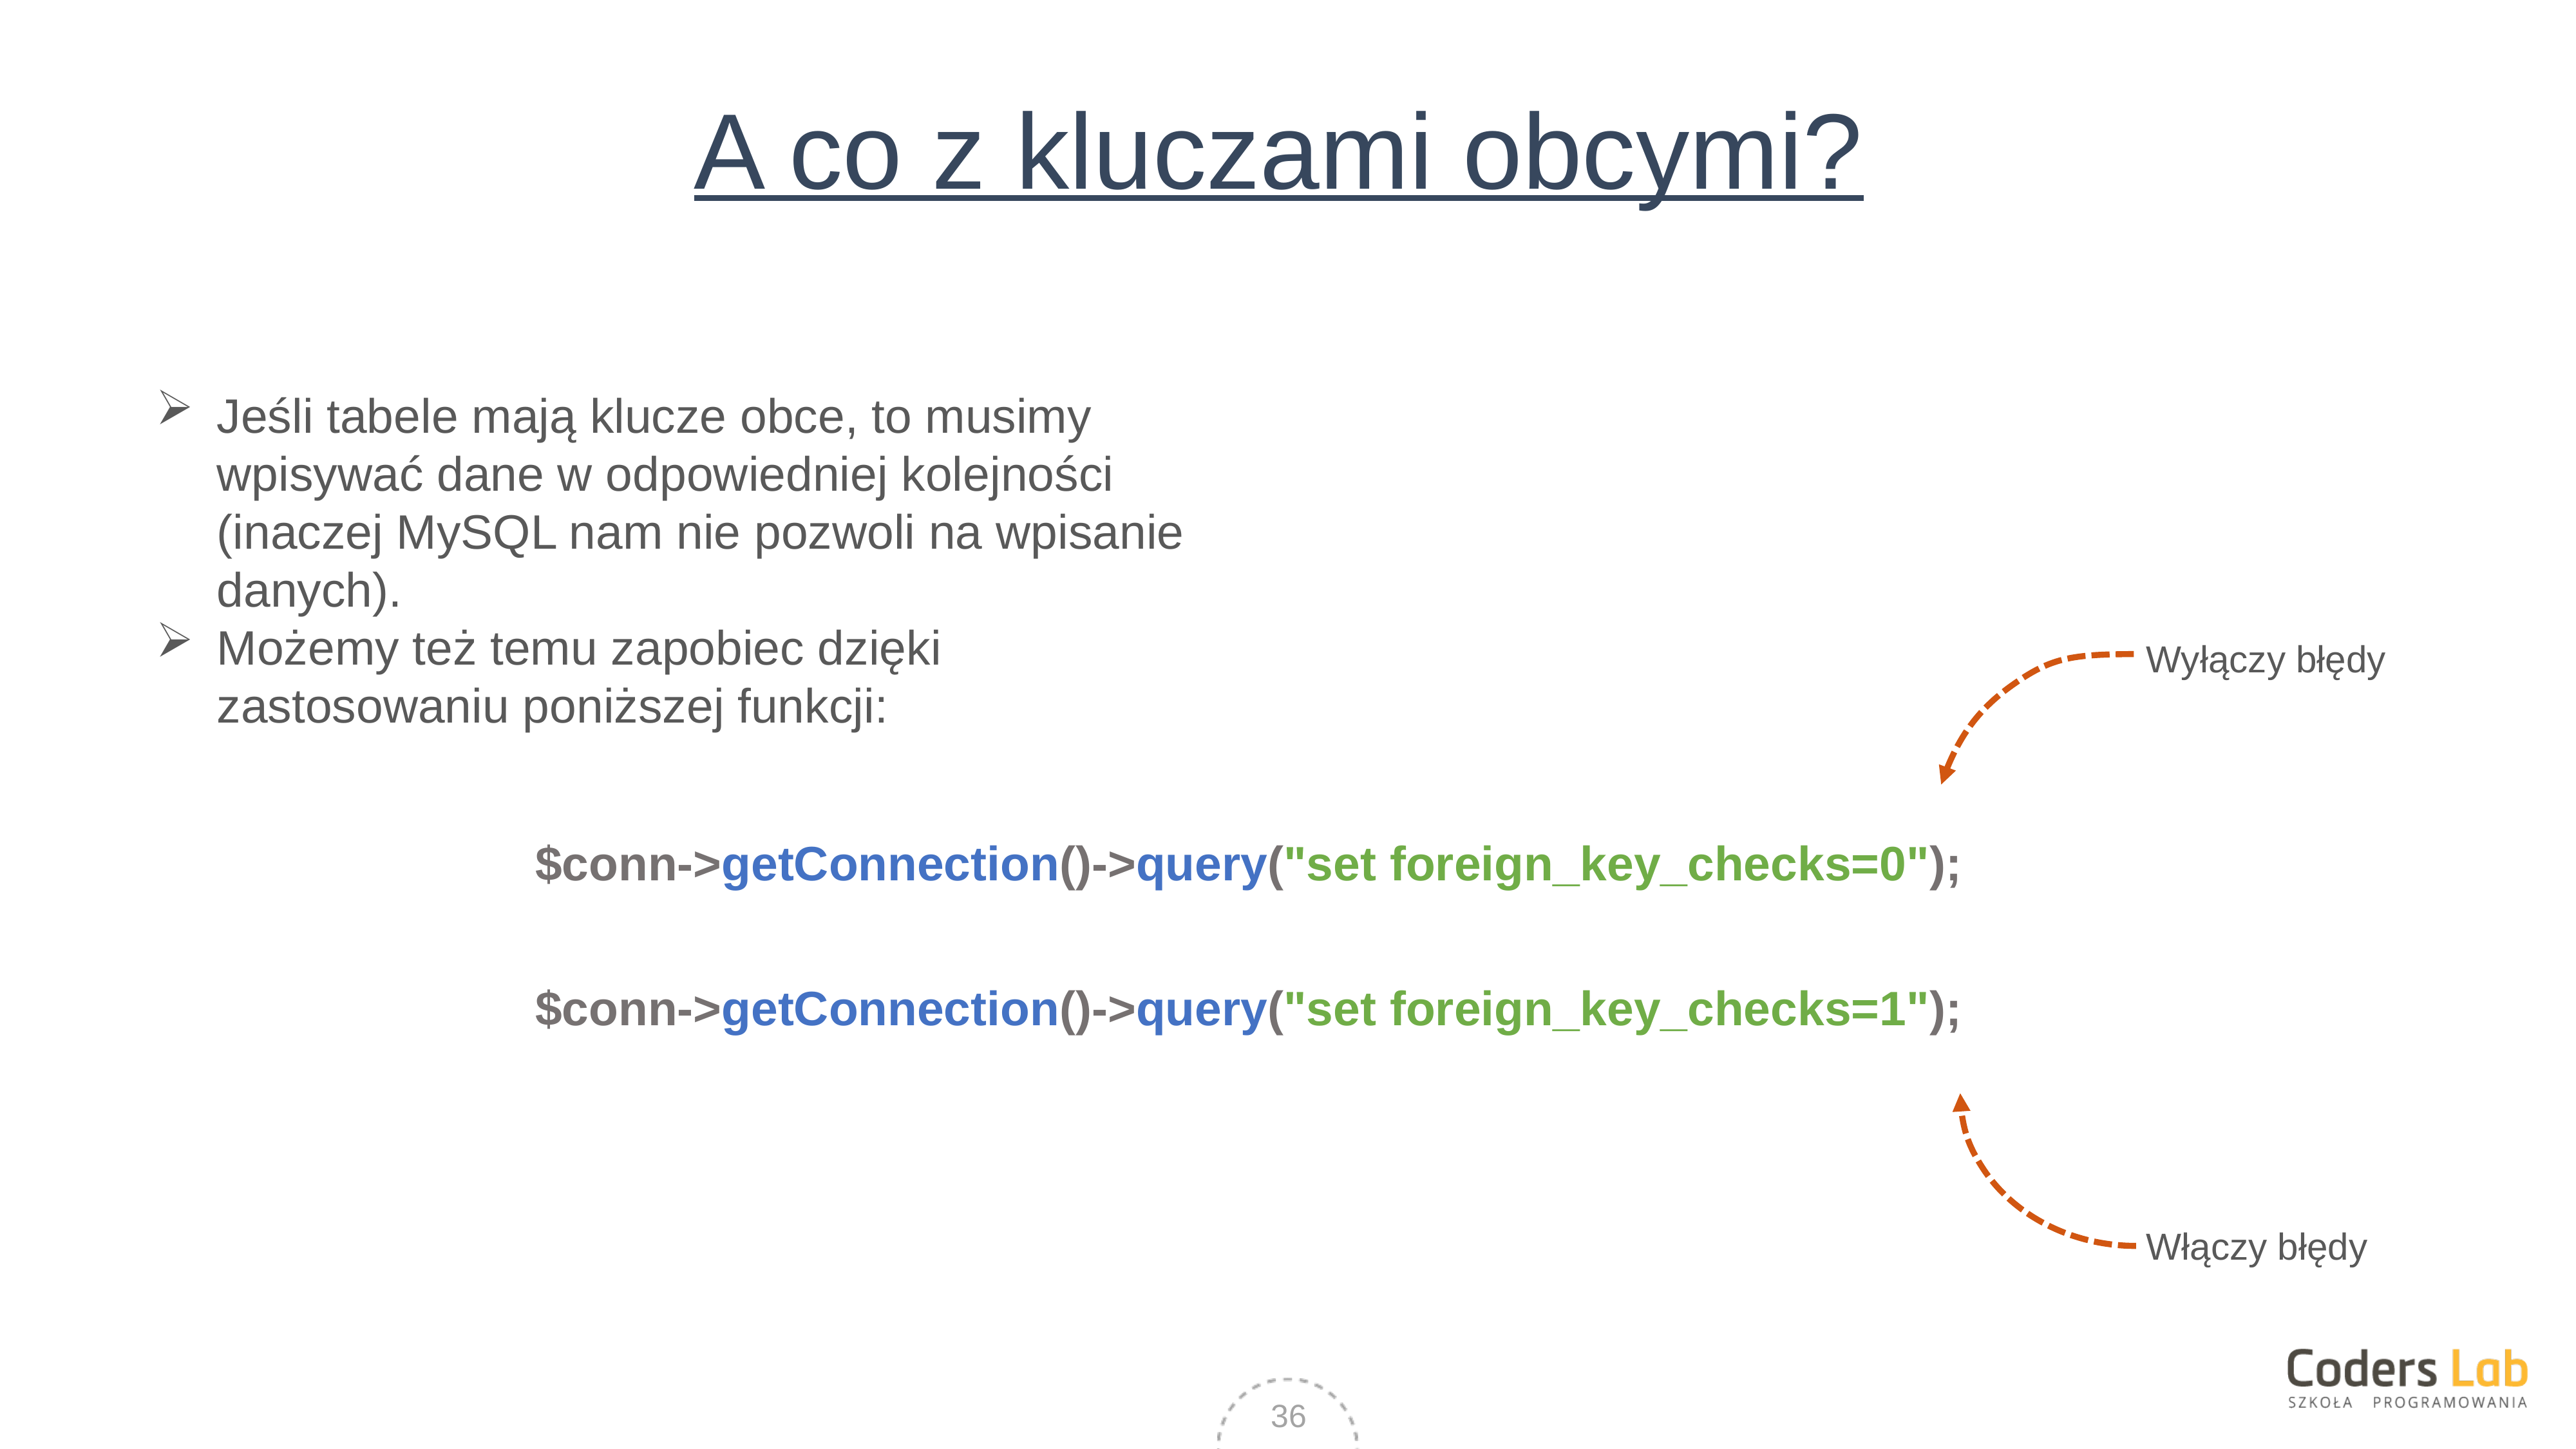

# A co z kluczami obcymi?
Jeśli tabele mają klucze obce, to musimy wpisywać dane w odpowiedniej kolejności (inaczej MySQL nam nie pozwoli na wpisanie danych).
Możemy też temu zapobiec dzięki zastosowaniu poniższej funkcji:
Wyłączy błędy

$conn->getConnection()->query("set foreign_key_checks=0");
$conn->getConnection()->query("set foreign_key_checks=1");

Włączy błędy
36